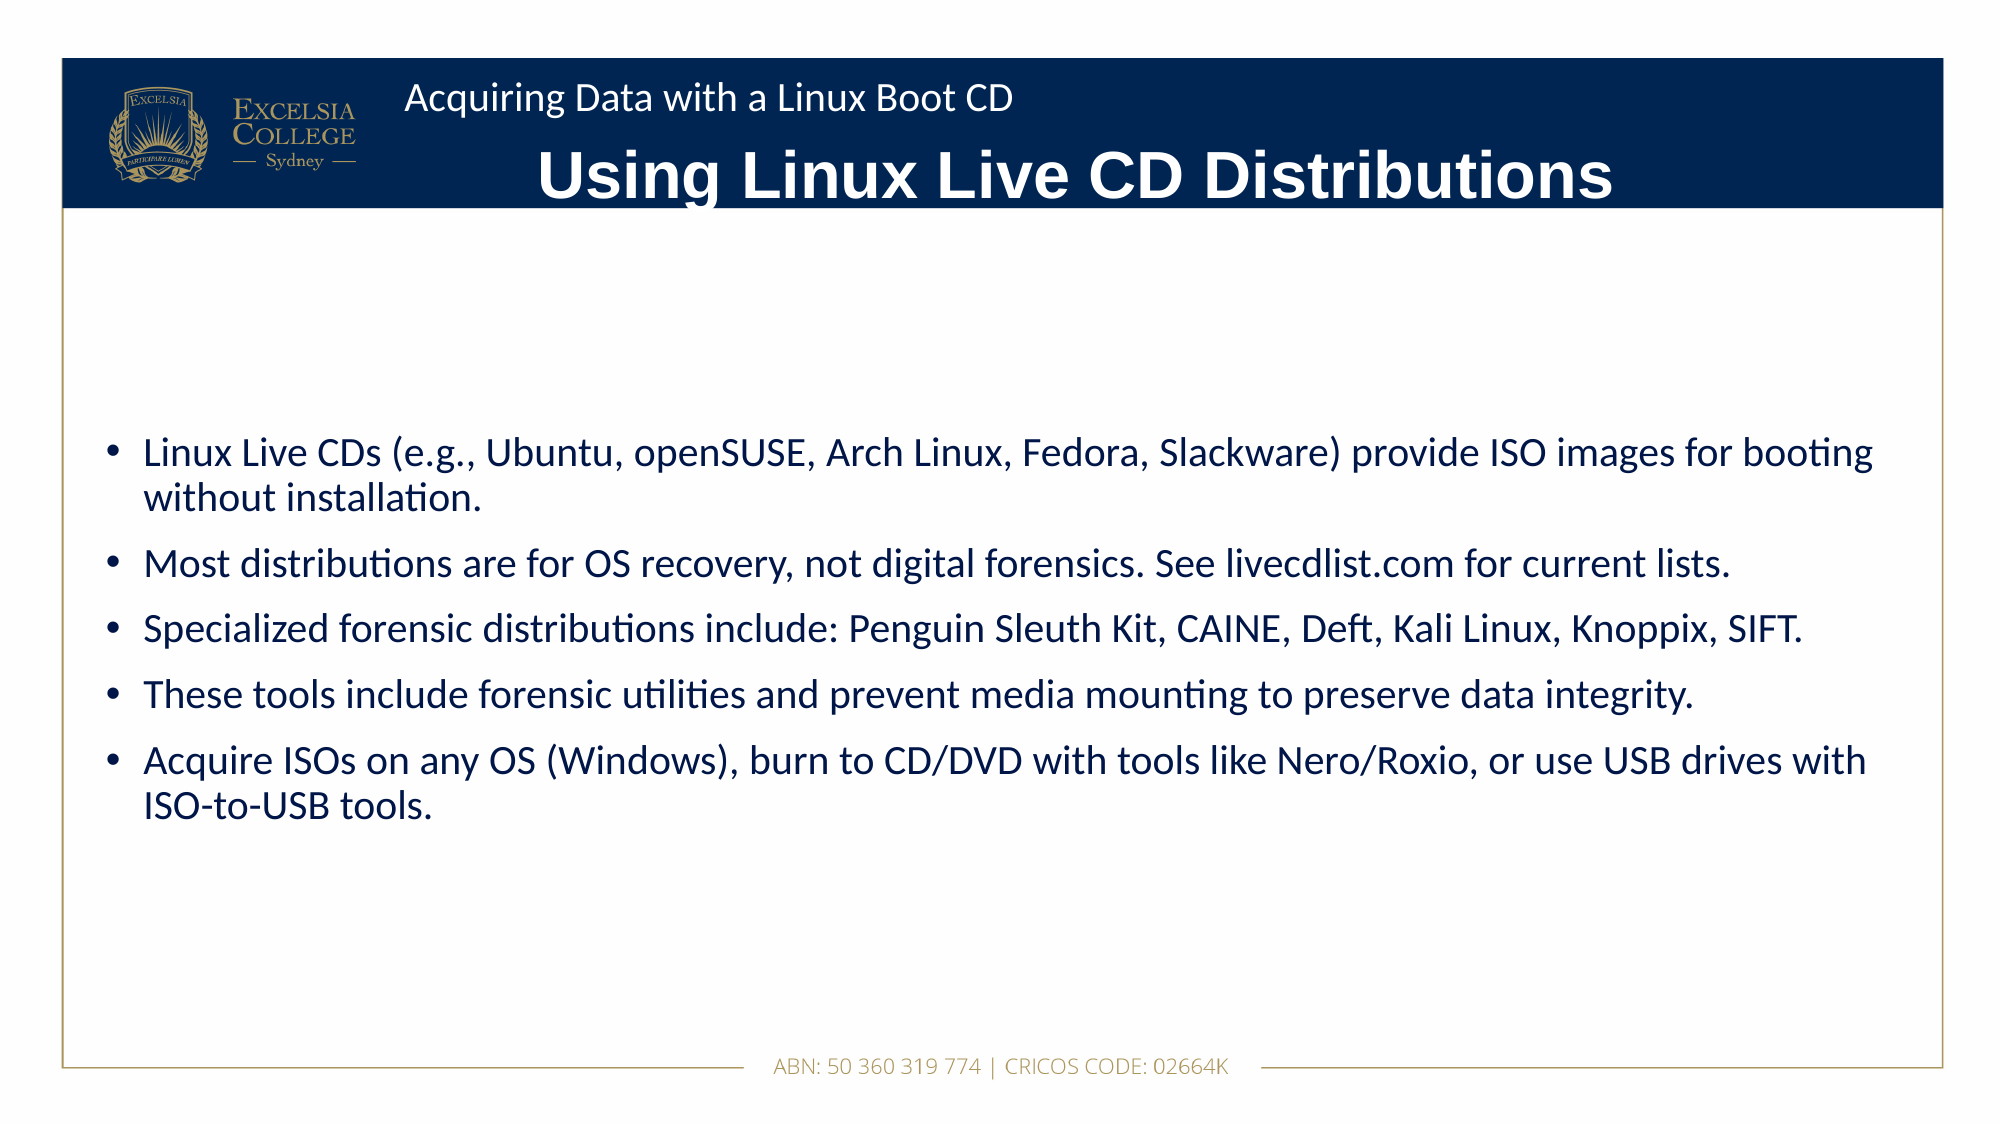

# Acquiring Data with a Linux Boot CD
Using Linux Live CD Distributions
Linux Live CDs (e.g., Ubuntu, openSUSE, Arch Linux, Fedora, Slackware) provide ISO images for booting without installation.
Most distributions are for OS recovery, not digital forensics. See livecdlist.com for current lists.
Specialized forensic distributions include: Penguin Sleuth Kit, CAINE, Deft, Kali Linux, Knoppix, SIFT.
These tools include forensic utilities and prevent media mounting to preserve data integrity.
Acquire ISOs on any OS (Windows), burn to CD/DVD with tools like Nero/Roxio, or use USB drives with ISO-to-USB tools.